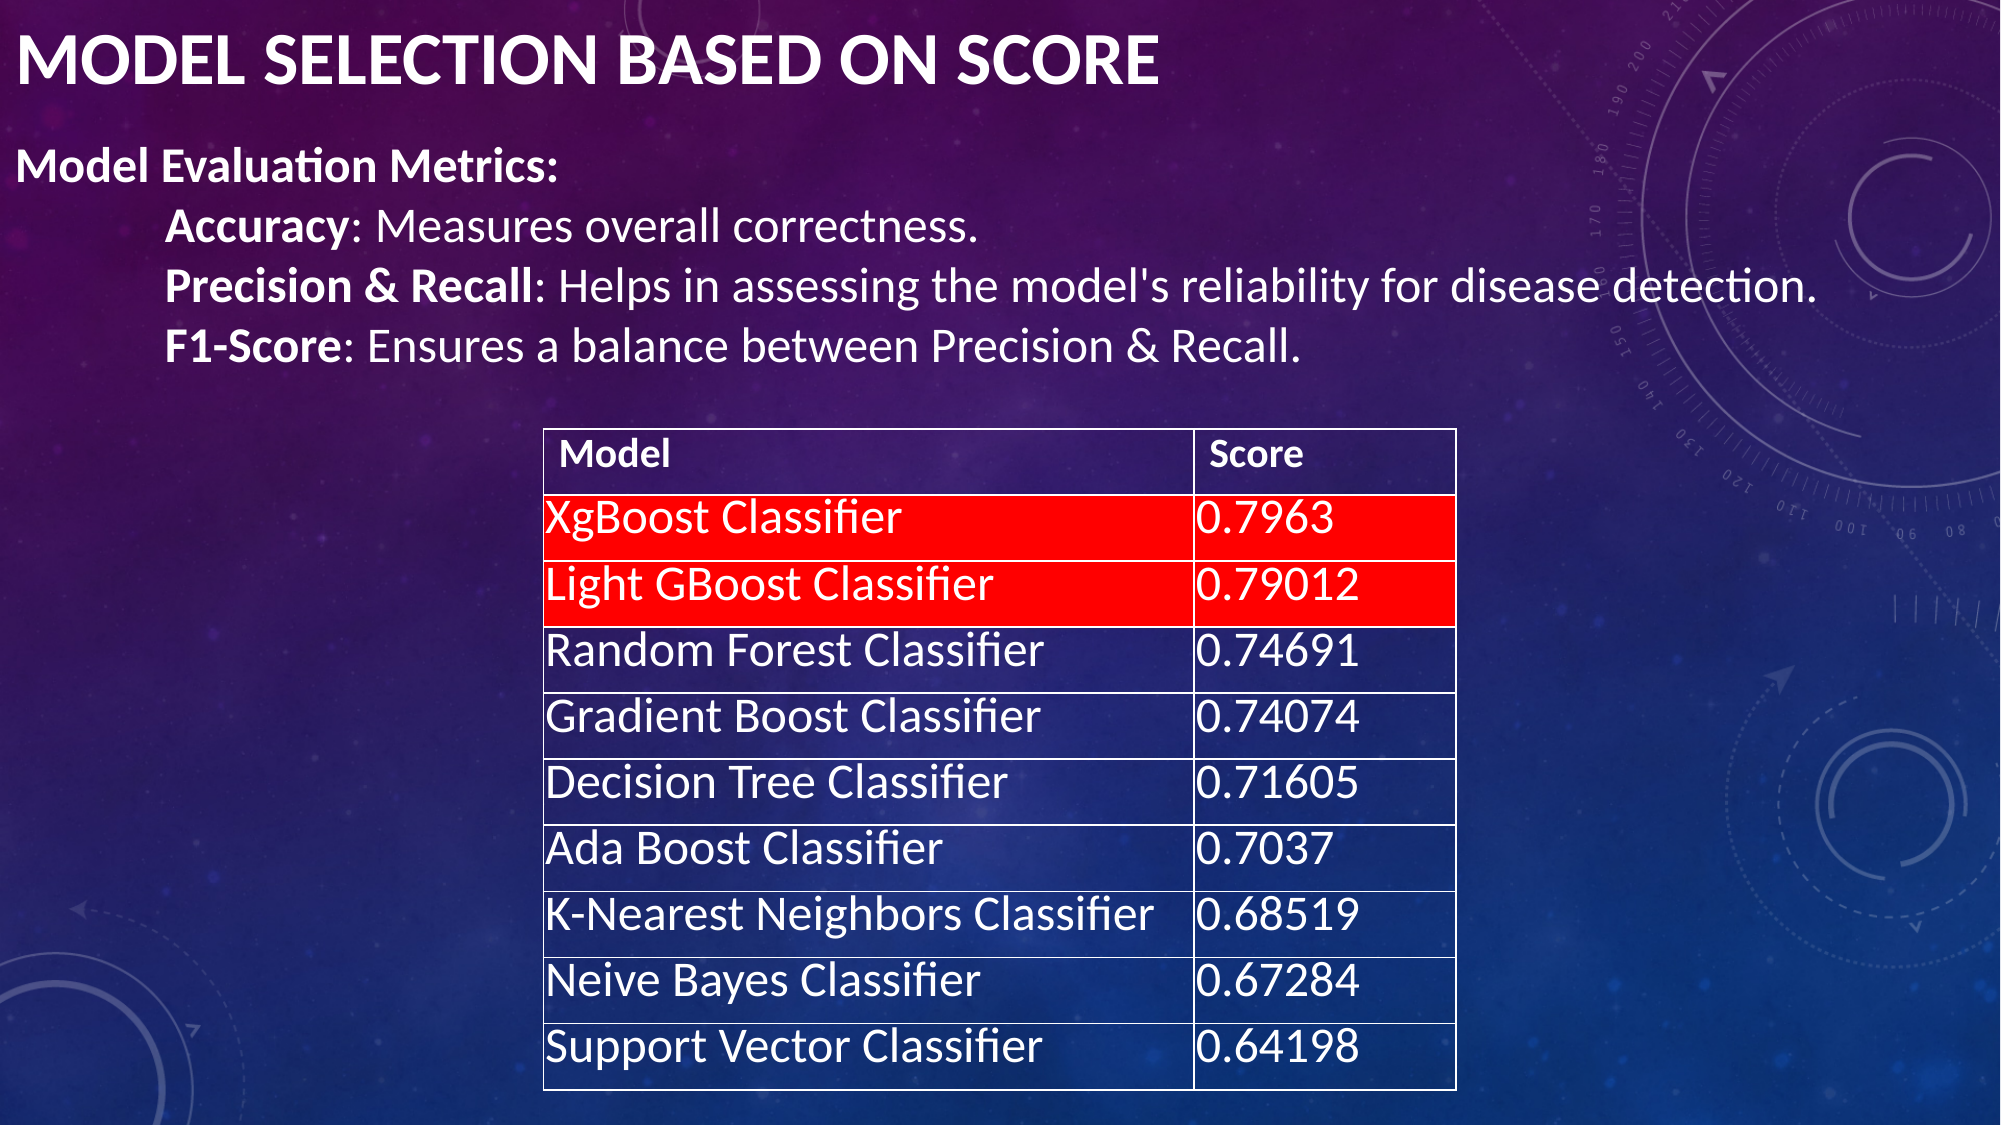

# Model Selection based on Score
Model Evaluation Metrics:
	Accuracy: Measures overall correctness.
	Precision & Recall: Helps in assessing the model's reliability for disease detection.
	F1-Score: Ensures a balance between Precision & Recall.
| Model | Score |
| --- | --- |
| XgBoost Classifier | 0.7963 |
| Light GBoost Classifier | 0.79012 |
| Random Forest Classifier | 0.74691 |
| Gradient Boost Classifier | 0.74074 |
| Decision Tree Classifier | 0.71605 |
| Ada Boost Classifier | 0.7037 |
| K-Nearest Neighbors Classifier | 0.68519 |
| Neive Bayes Classifier | 0.67284 |
| Support Vector Classifier | 0.64198 |